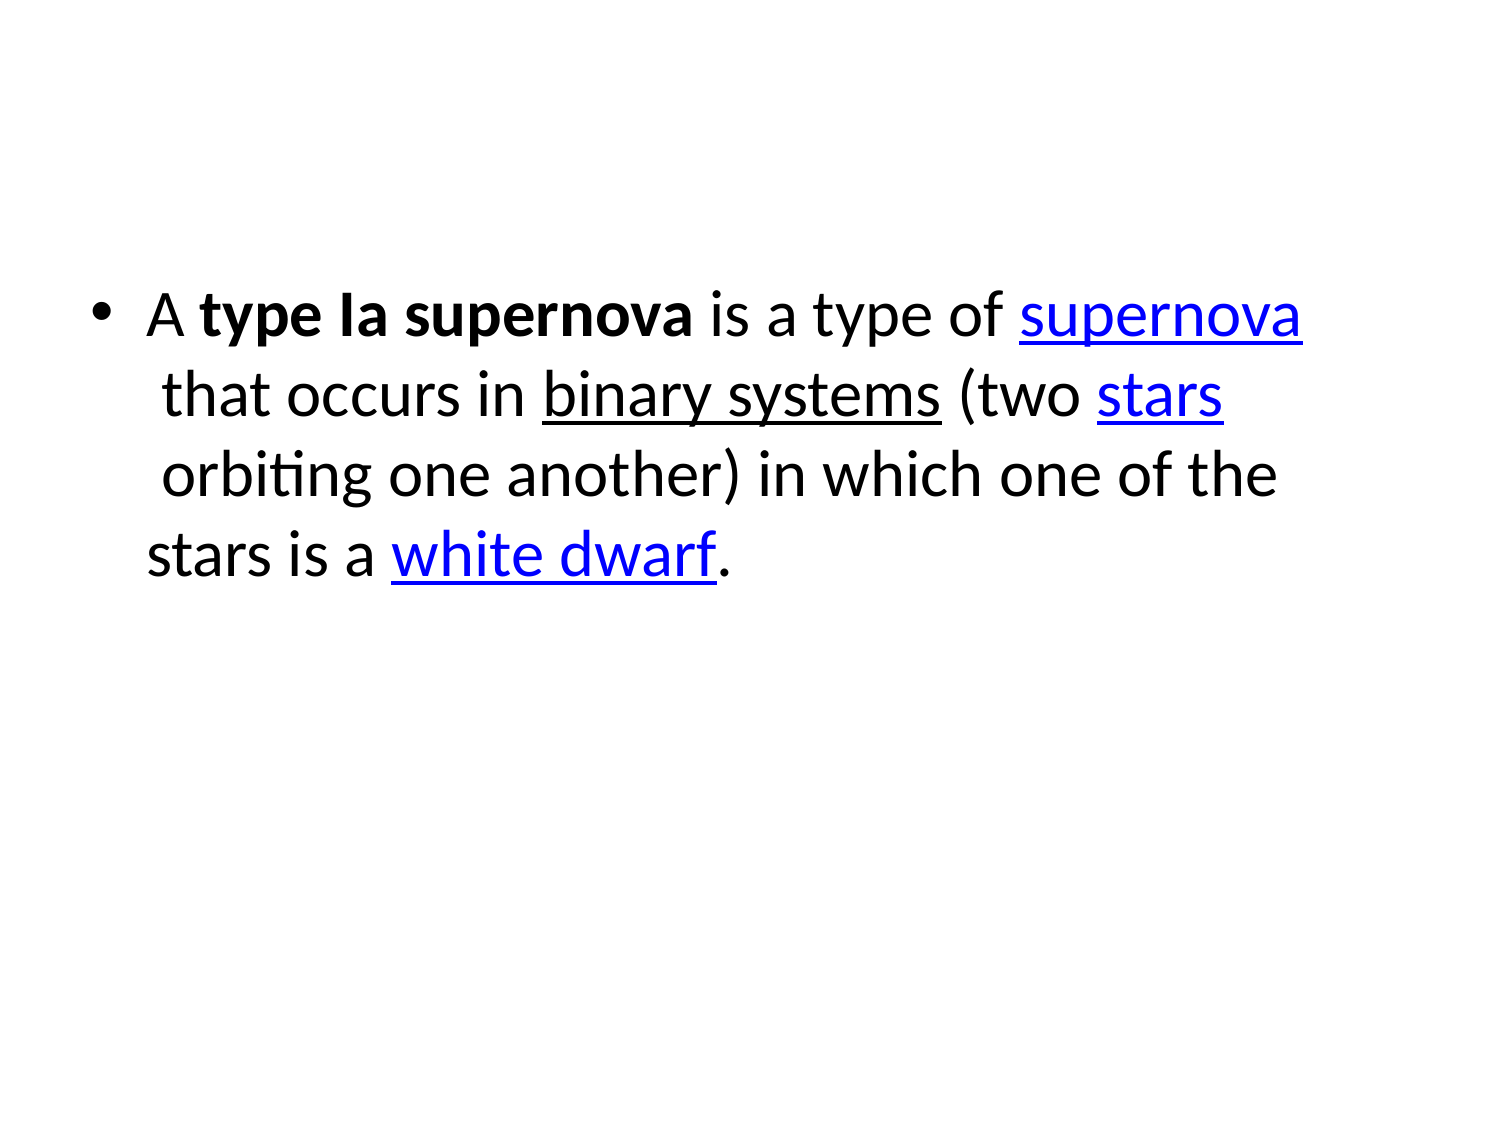

#
A type Ia supernova is a type of supernova that occurs in binary systems (two stars orbiting one another) in which one of the stars is a white dwarf.